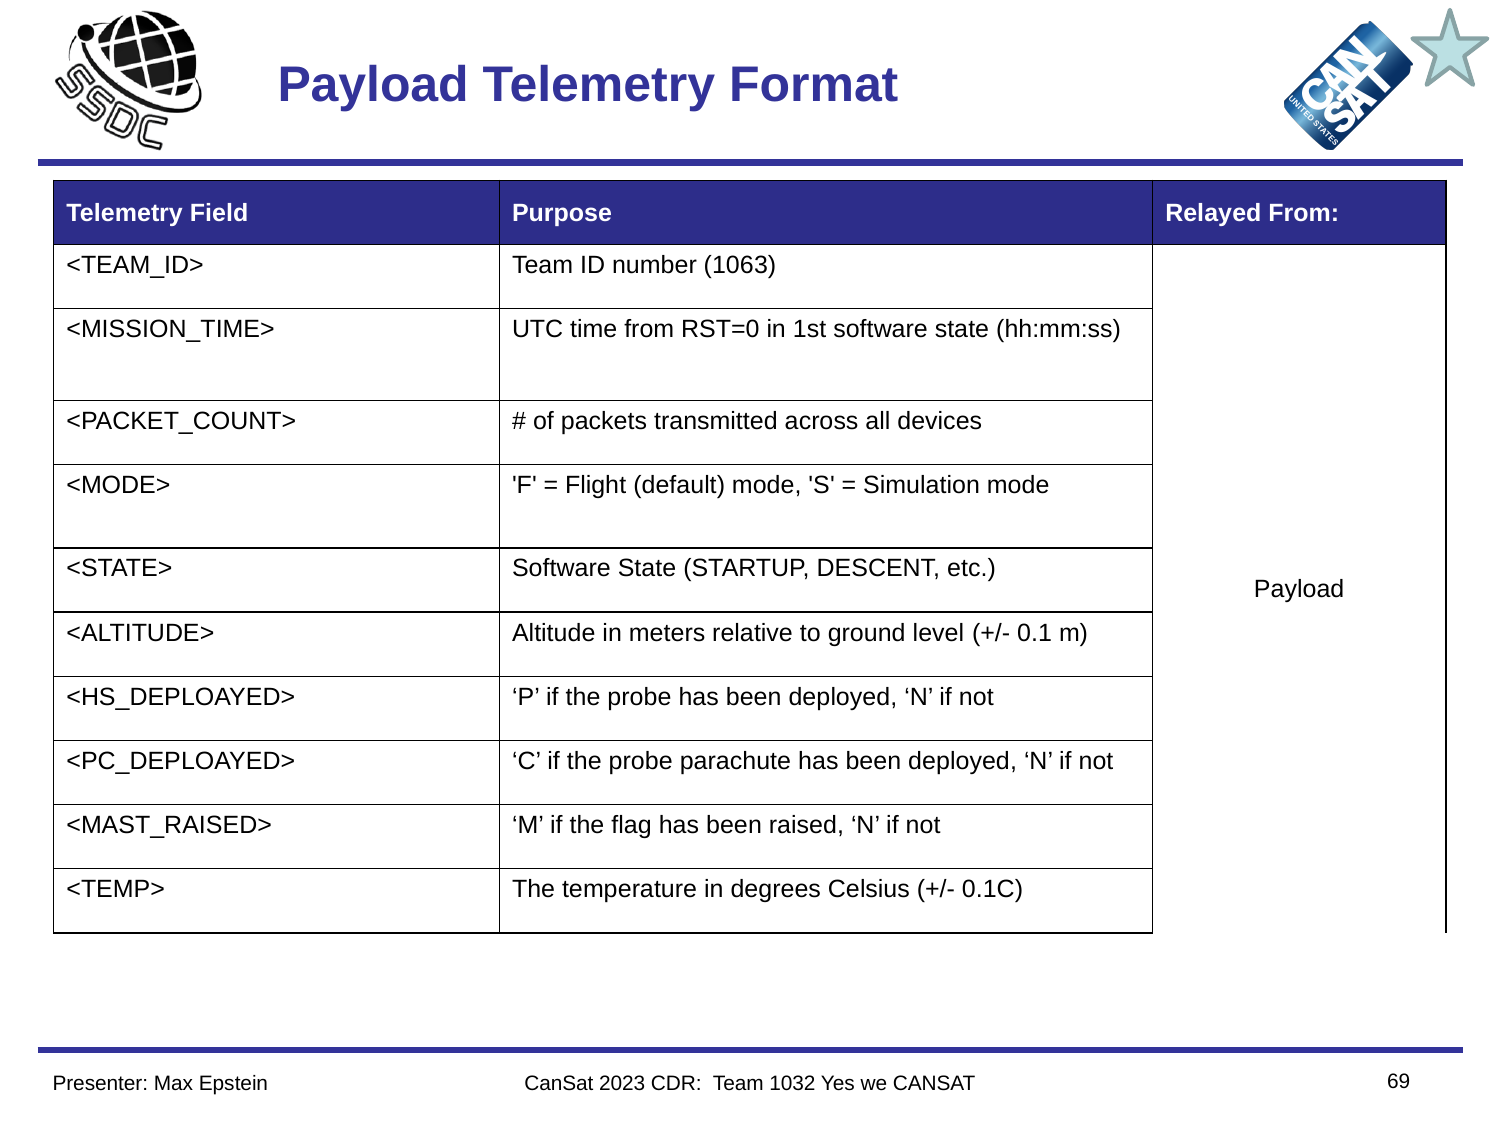

# Payload Telemetry Format
| Telemetry Field​ | Purpose​​ | Relayed From:​ |
| --- | --- | --- |
| <TEAM\_ID>​ | Team ID number (1063)​ | Payload |
| <MISSION\_TIME>​ | UTC time from RST=0 in 1st software state (hh:mm:ss)​ |  |
| <PACKET\_COUNT>​​ | # of packets transmitted across all devices​ |  |
| <MODE>​ | 'F' = Flight (default) mode, 'S' = Simulation mode​ |  |
| <STATE>​ | Software State (STARTUP, DESCENT, etc.)​ |  |
| <ALTITUDE>​ | Altitude in meters relative to ground level​ (+/- 0.1 m) |  |
| <HS\_DEPLOAYED>​ | ‘P’ if the probe has been deployed, ‘N’ if not |  |
| <PC\_DEPLOAYED>​ | ‘C’ if the probe parachute has been deployed, ‘N’ if not |  |
| <MAST\_RAISED>​ | ‘M’ if the flag has been raised, ‘N’ if not |  |
| <TEMP>​ | The temperature in degrees Celsius (+/- 0.1C) |  |
69
Presenter: Max Epstein
CanSat 2023 CDR:  Team 1032 Yes we CANSAT